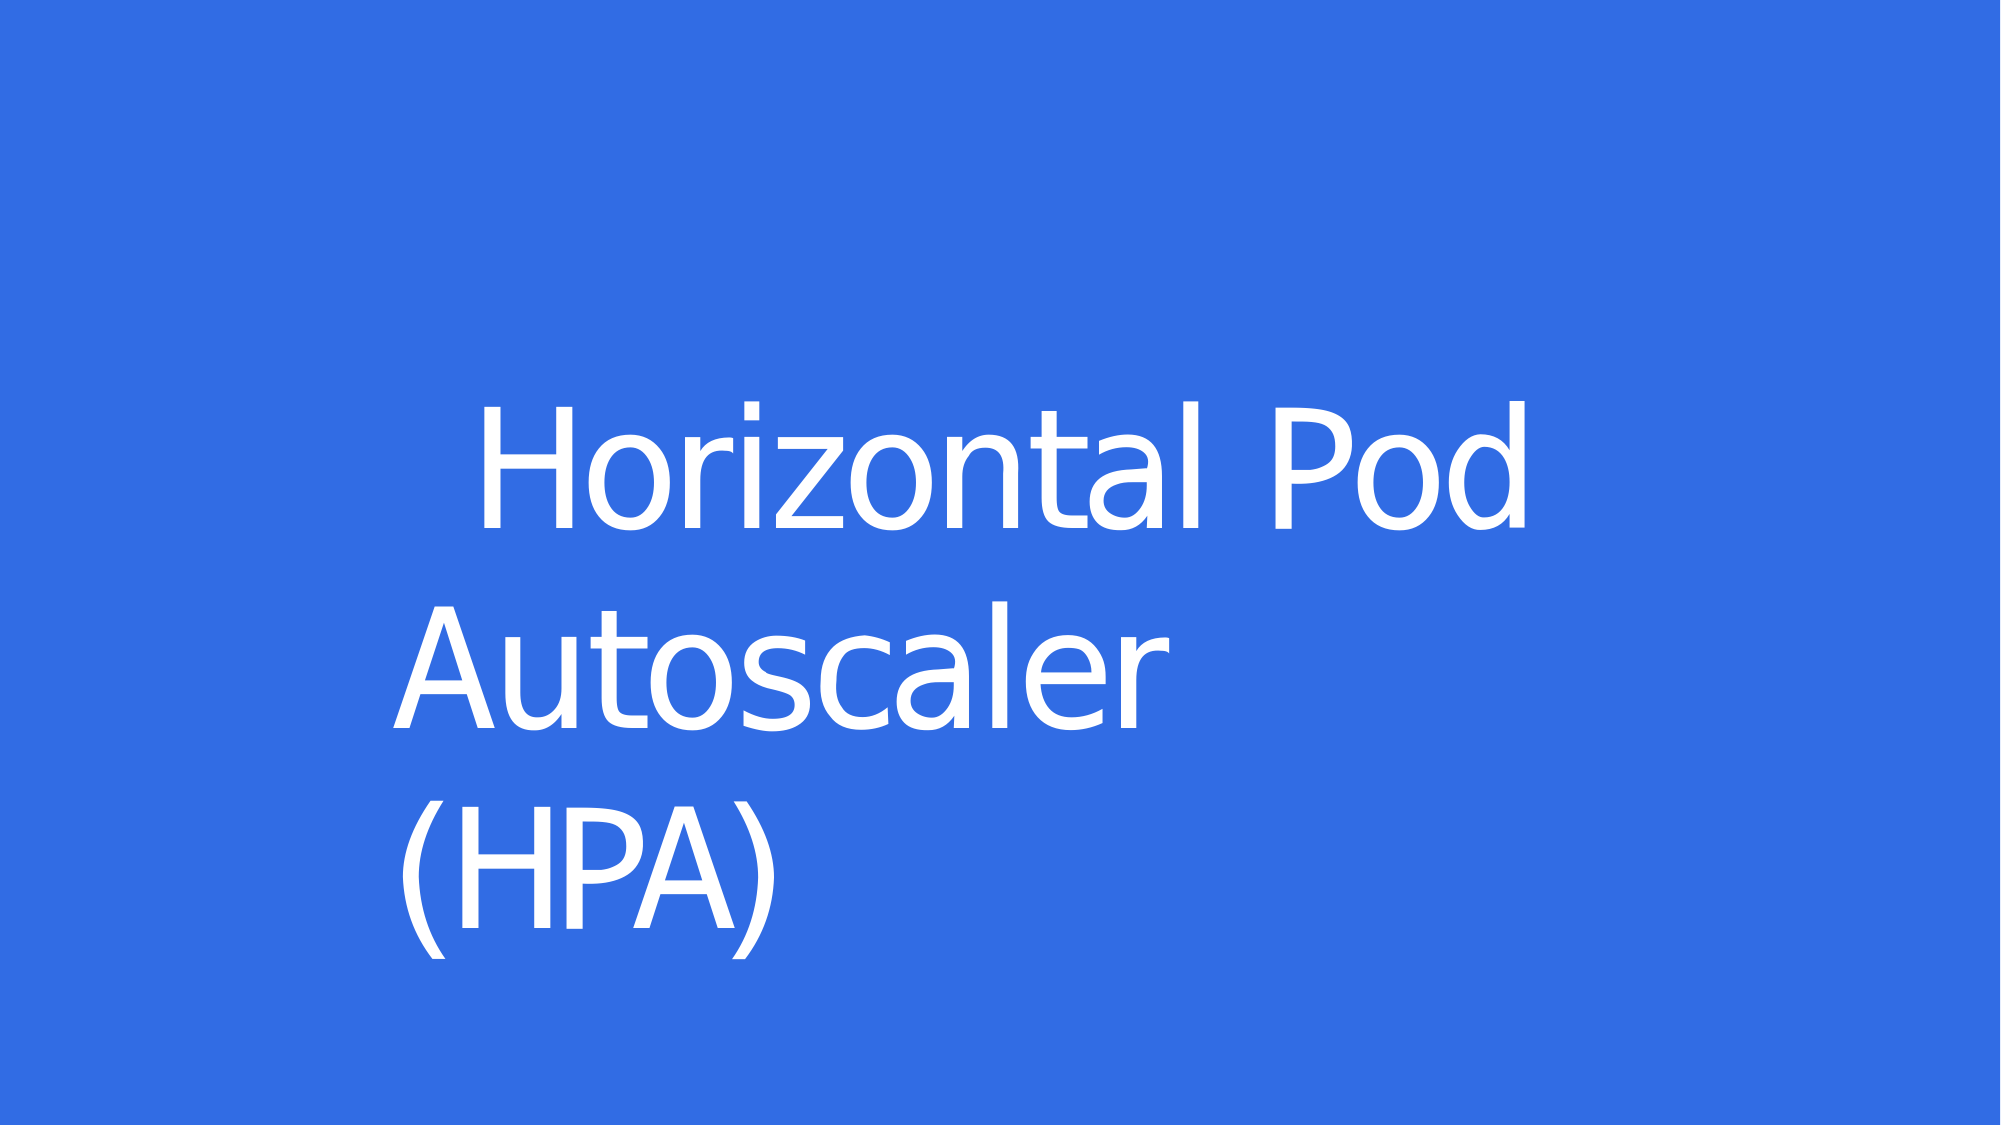

# Horizontal Pod Autoscaler (HPA)
Copyright © Thinknyx Technologies LLP